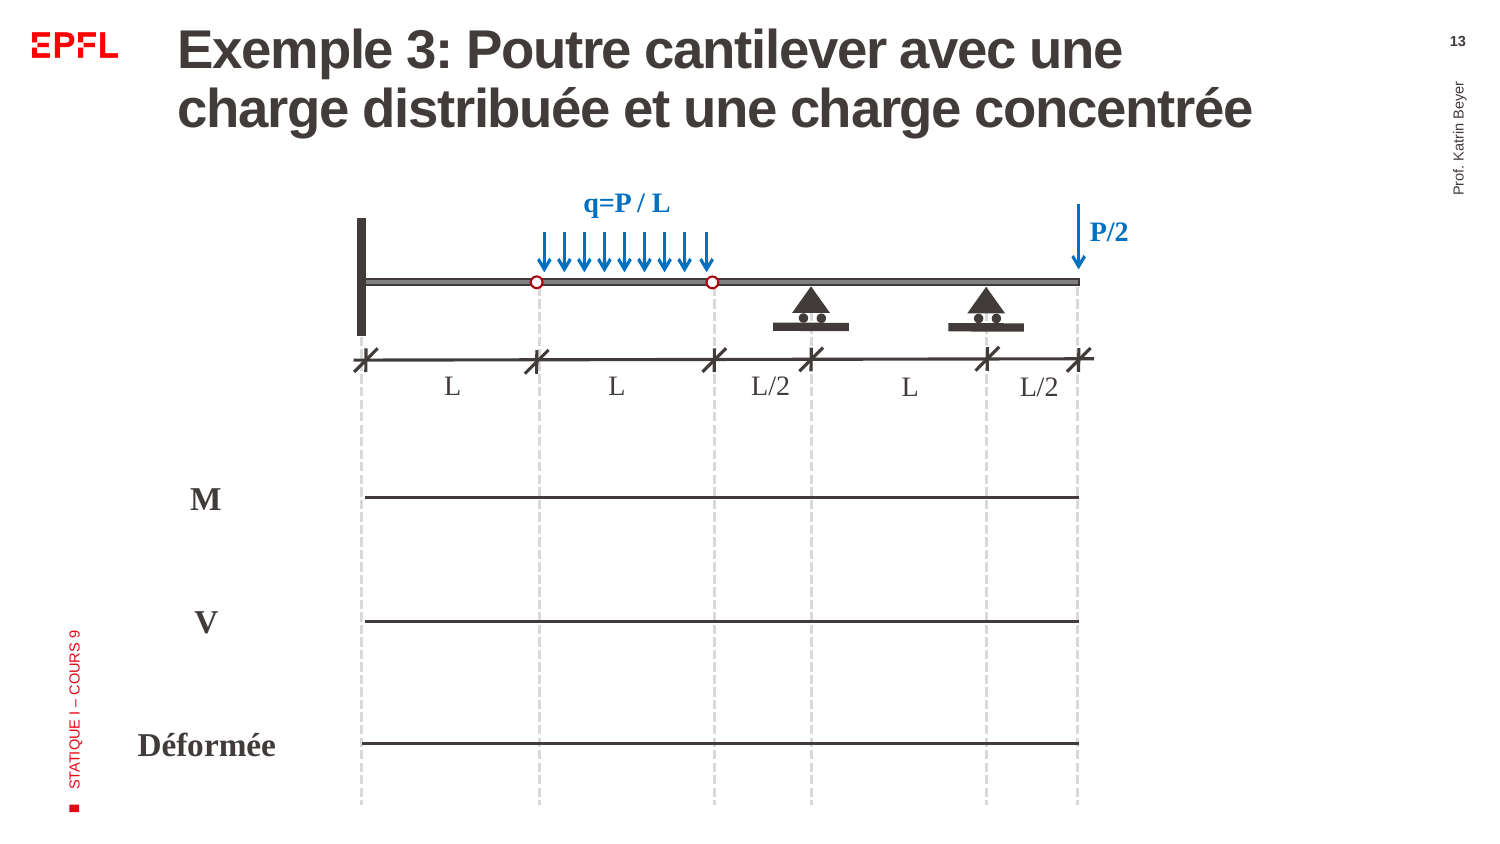

# Exemple 3: Poutre cantilever avec une charge distribuée et une charge concentrée
13
q=P / L
P/2

L
L
L/2
L
L/2
Prof. Katrin Beyer
STATIQUE I – COURS 9
M
V
Déformée